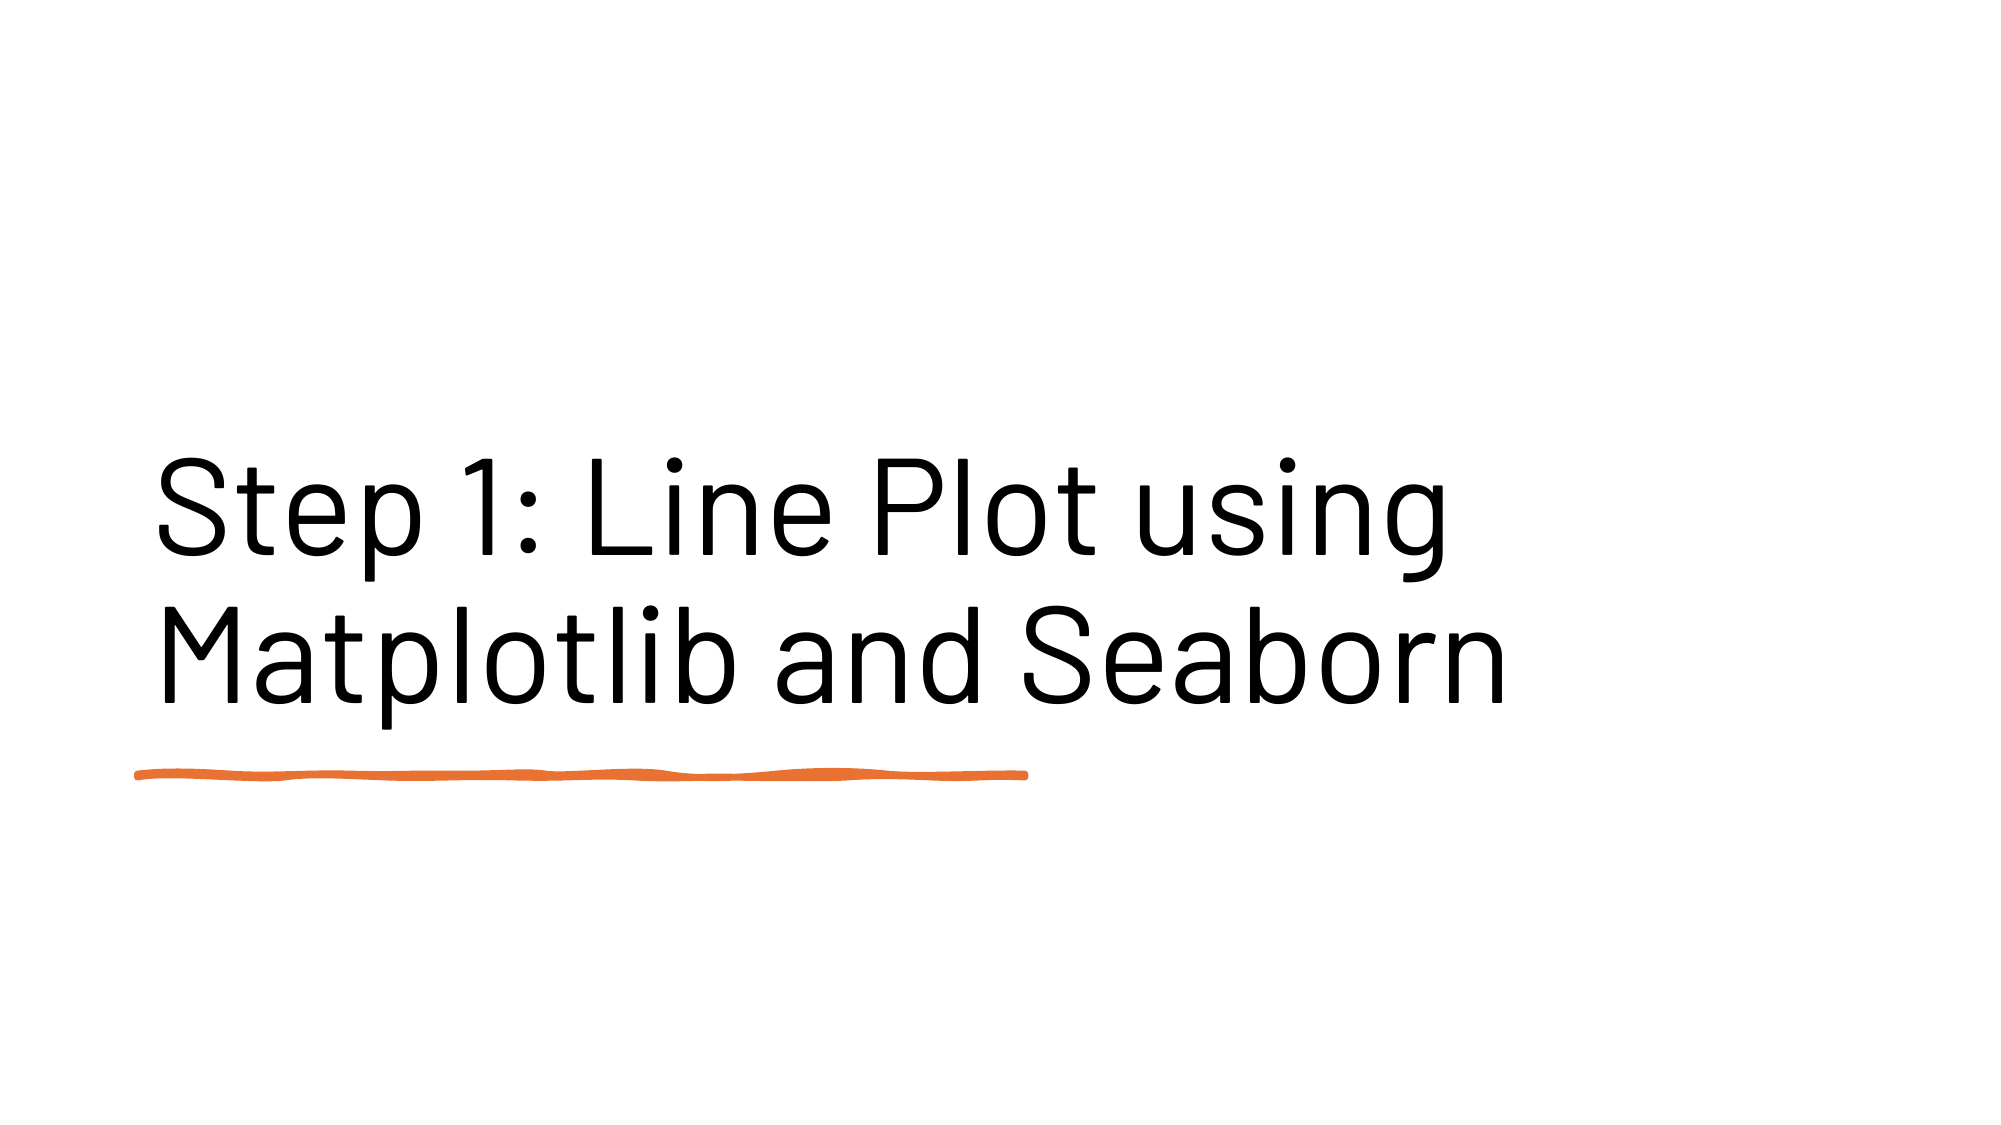

# Step 1: Line Plot using Matplotlib and Seaborn